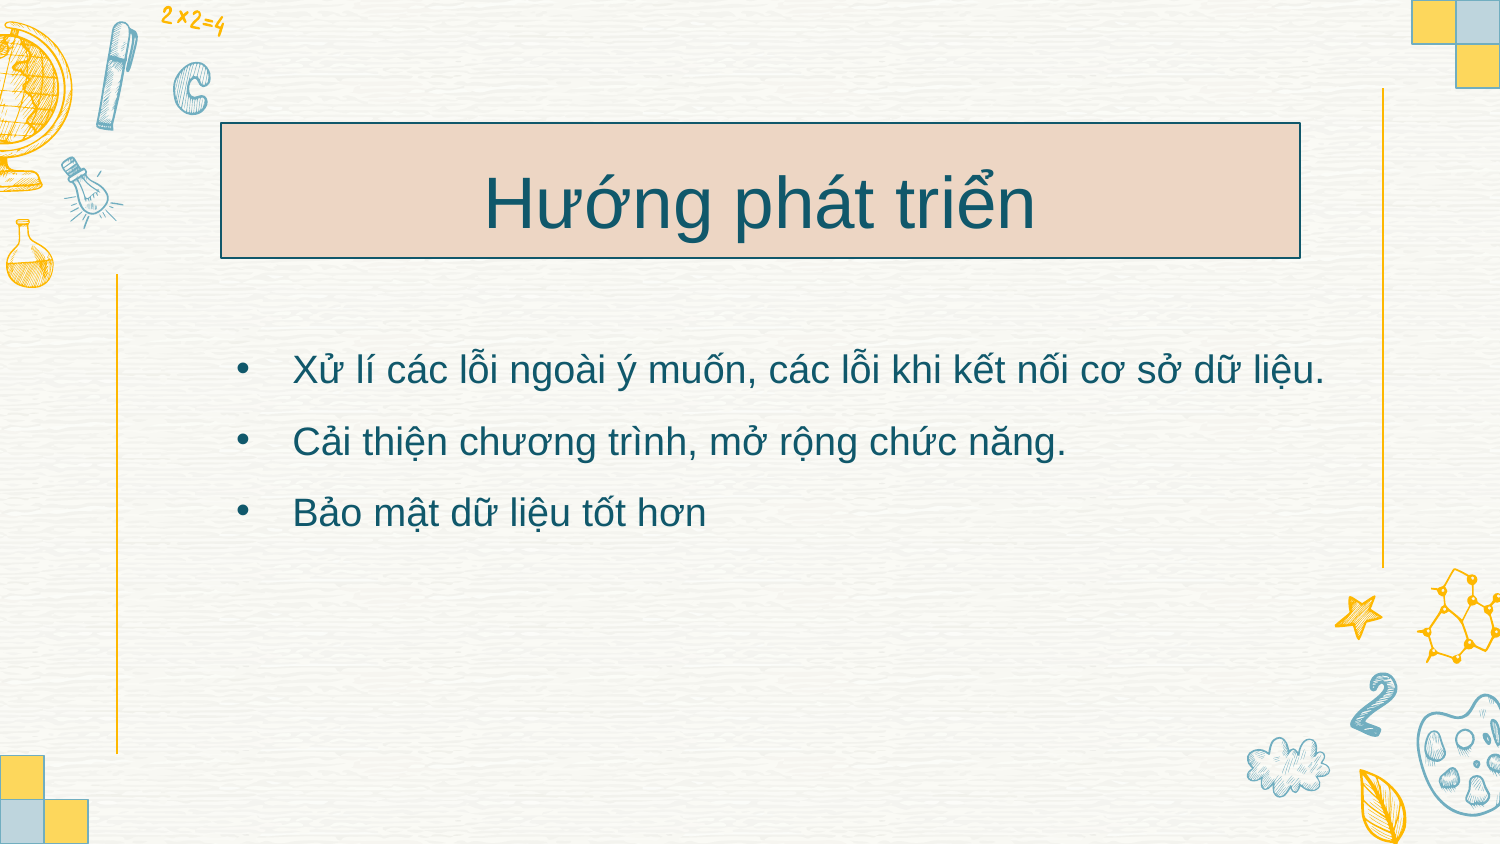

# Hướng phát triển
Xử lí các lỗi ngoài ý muốn, các lỗi khi kết nối cơ sở dữ liệu.
Cải thiện chương trình, mở rộng chức năng.
Bảo mật dữ liệu tốt hơn